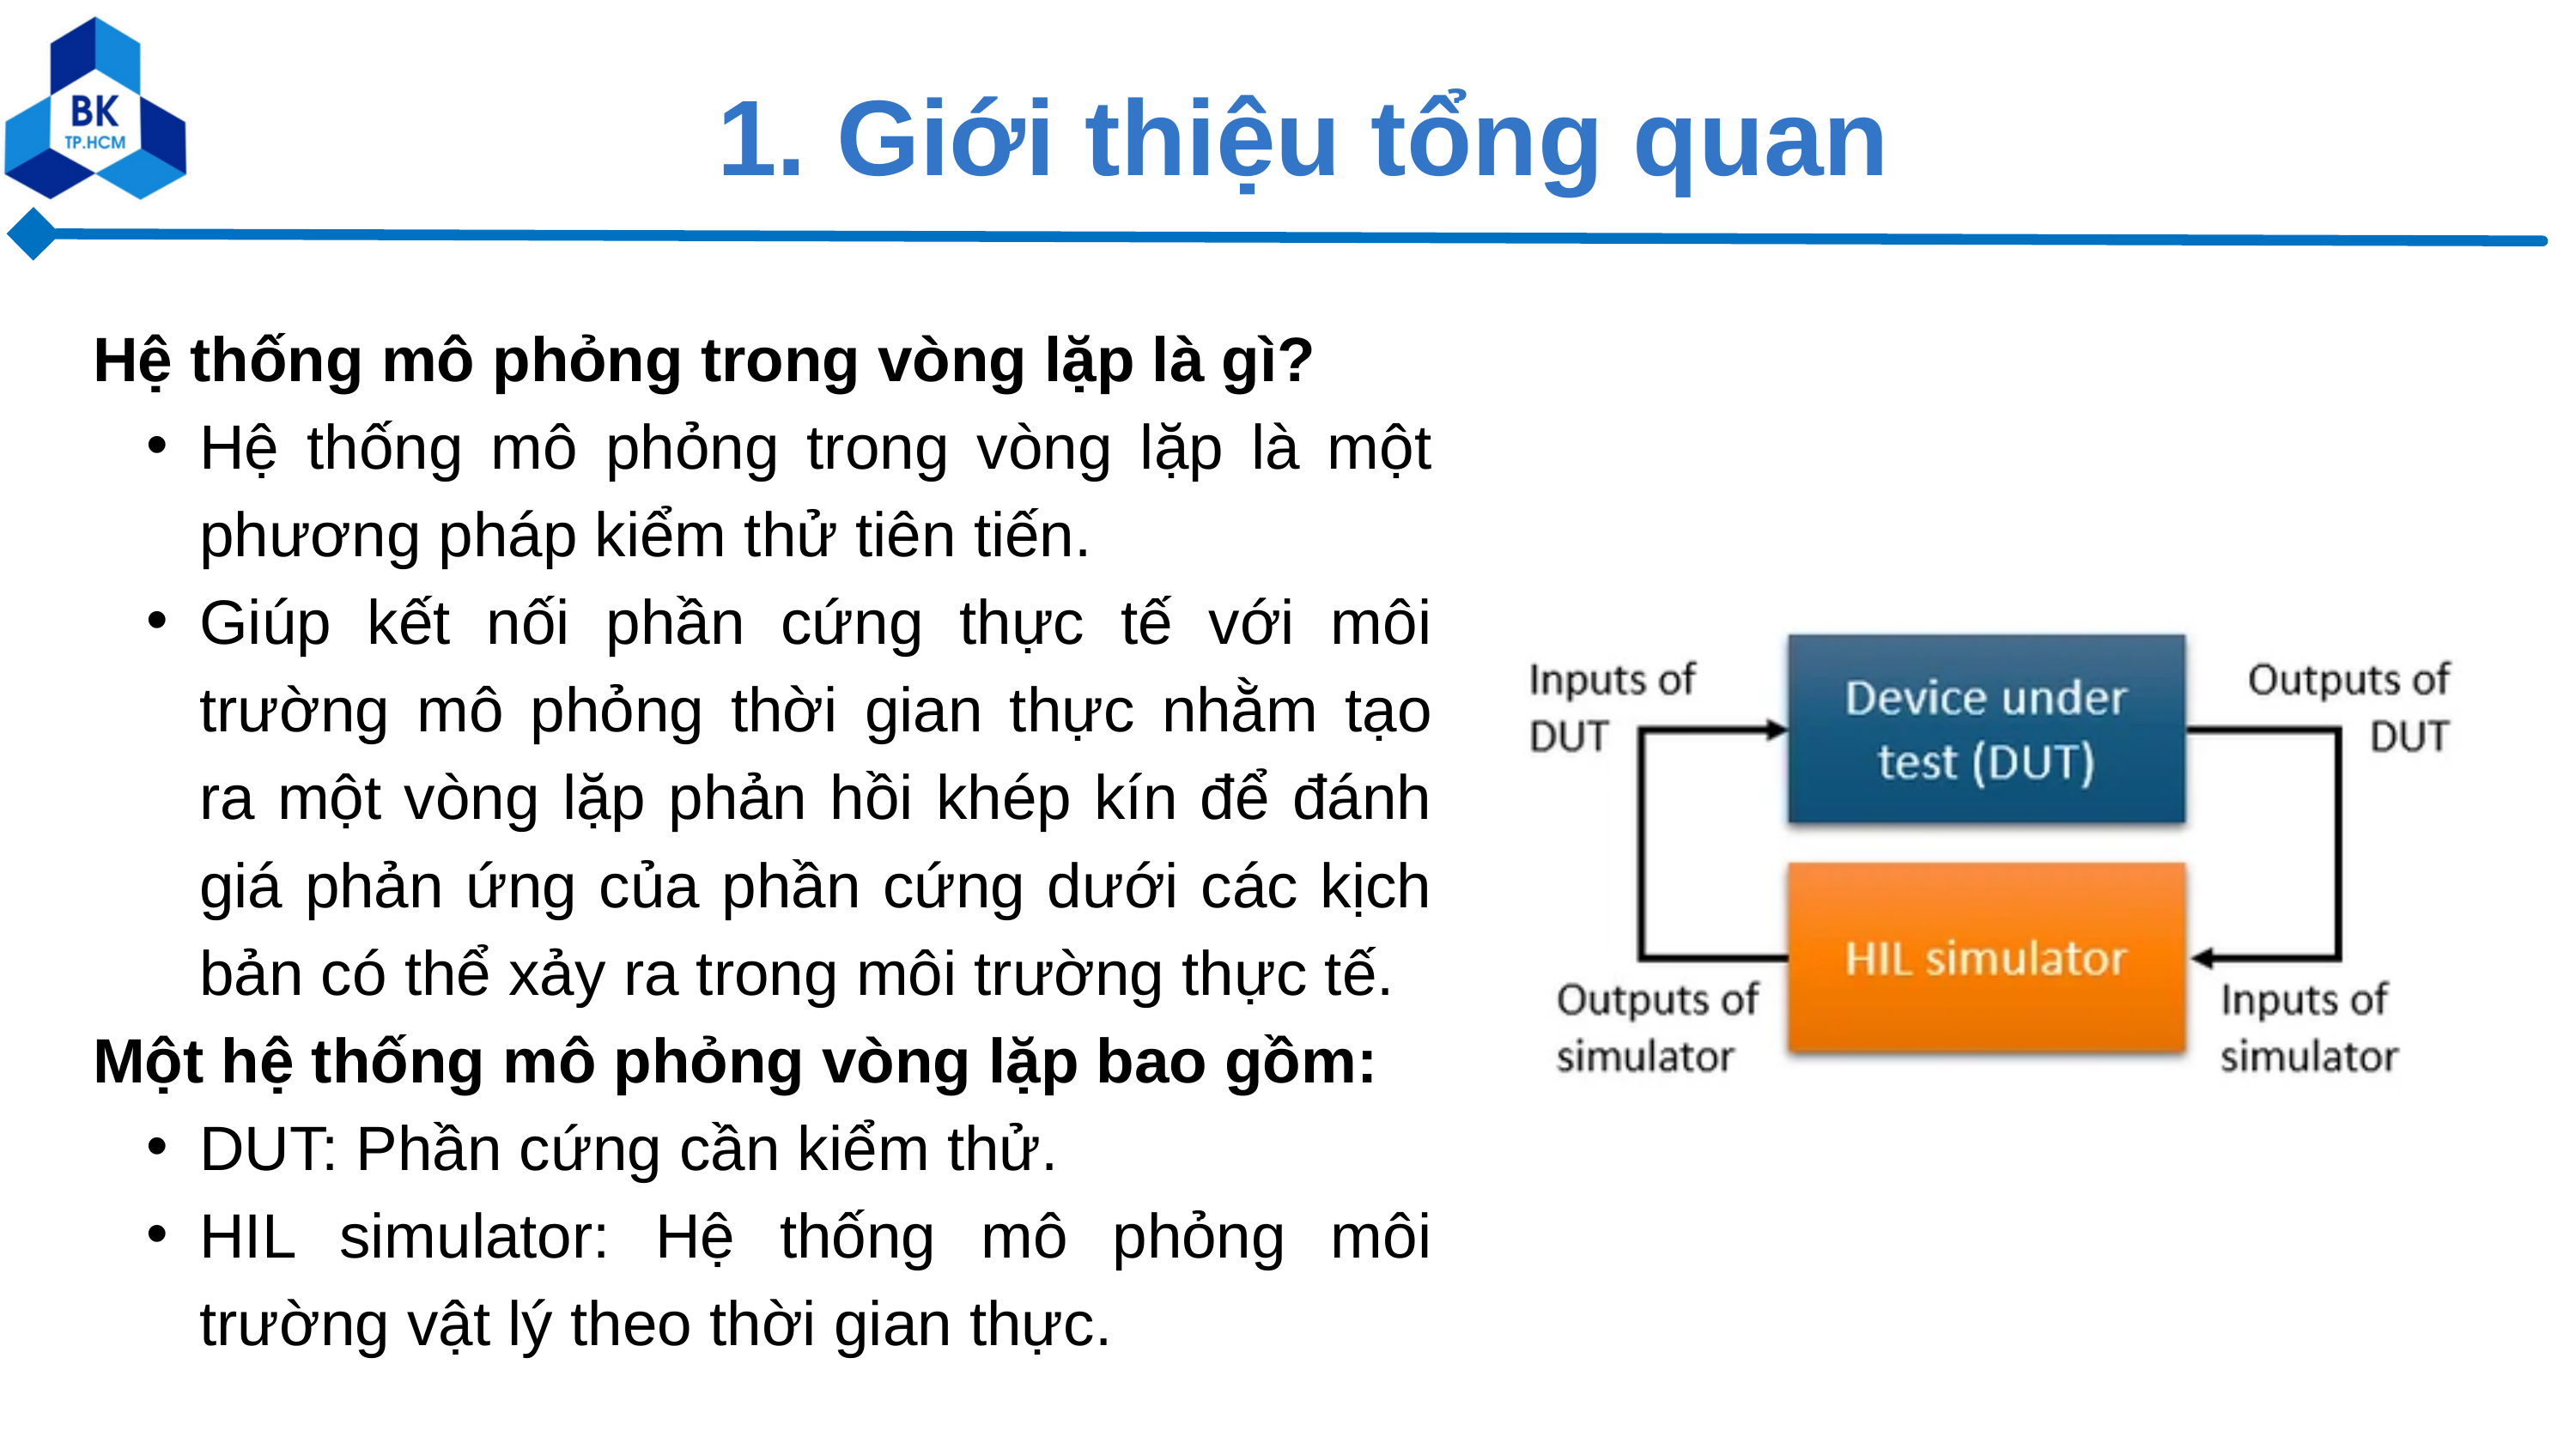

1. Giới thiệu tổng quan

Hệ thống mô phỏng trong vòng lặp là gì?
Hệ thống mô phỏng trong vòng lặp là một phương pháp kiểm thử tiên tiến.
Giúp kết nối phần cứng thực tế với môi trường mô phỏng thời gian thực nhằm tạo ra một vòng lặp phản hồi khép kín để đánh giá phản ứng của phần cứng dưới các kịch bản có thể xảy ra trong môi trường thực tế.
Một hệ thống mô phỏng vòng lặp bao gồm:
DUT: Phần cứng cần kiểm thử.
HIL simulator: Hệ thống mô phỏng môi trường vật lý theo thời gian thực.